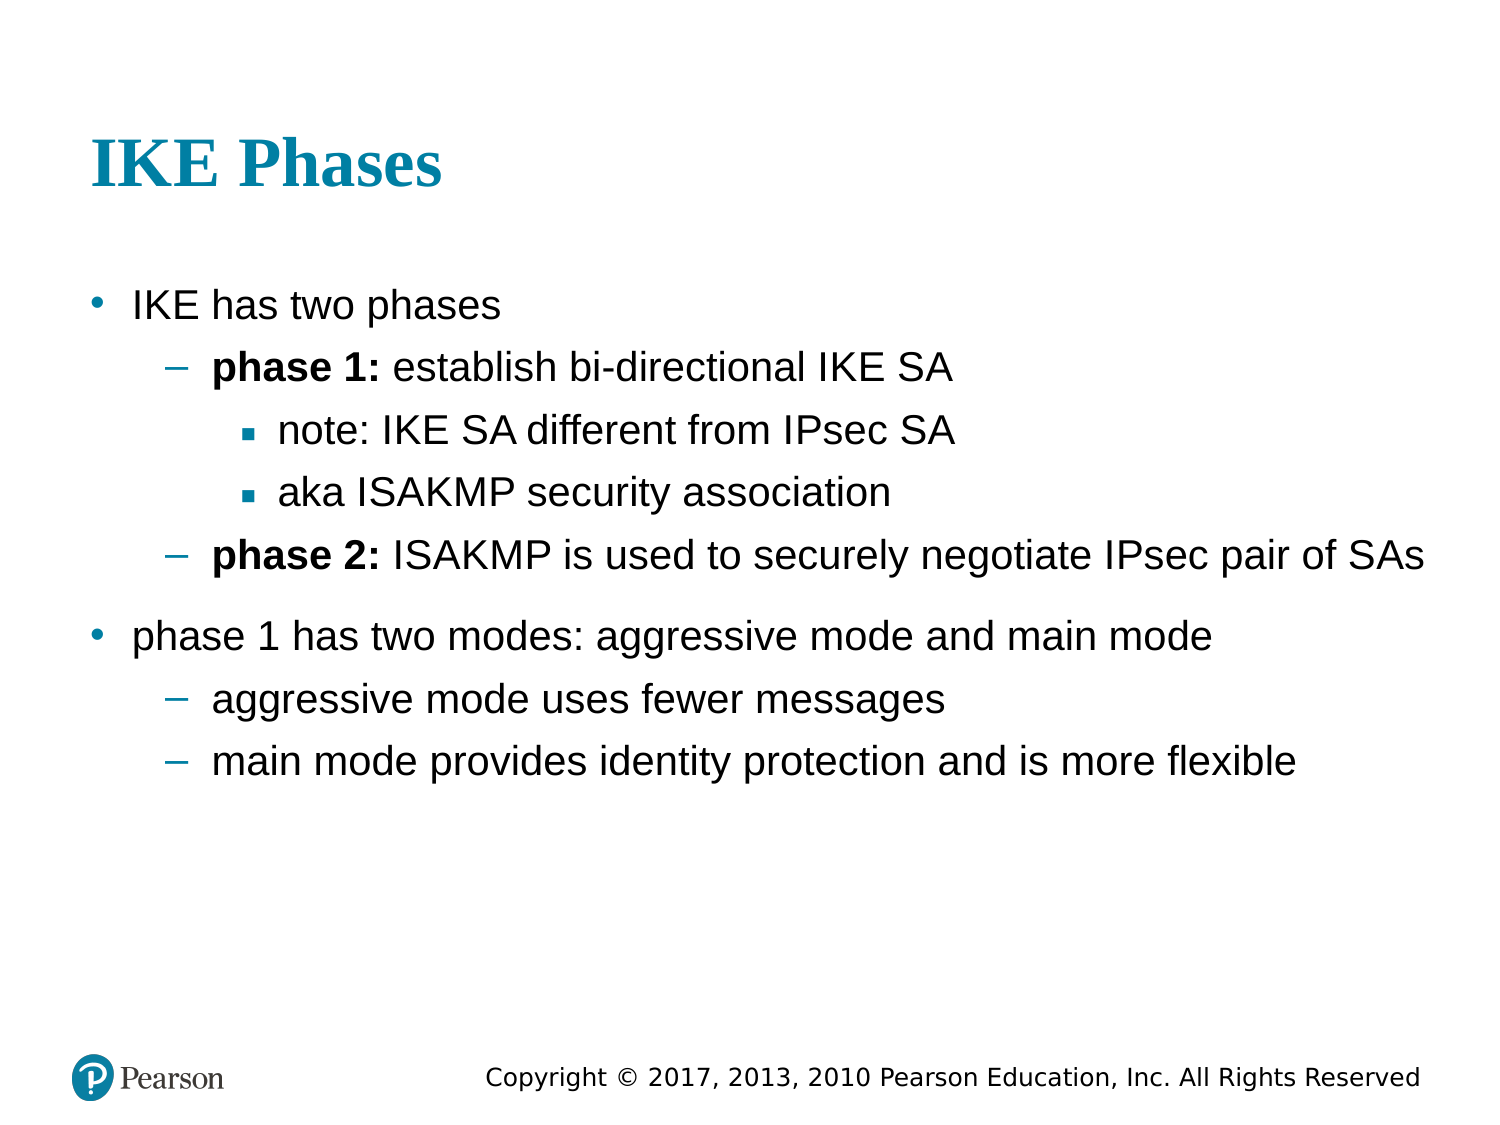

# I K E Phases
I K E has two phases
phase 1: establish bi-directional I K E S A
note: I K E S A different from I Psec S A
aka I S A K M P security association
phase 2: I S A K M P is used to securely negotiate I Psec pair of S As
phase 1 has two modes: aggressive mode and main mode
aggressive mode uses fewer messages
main mode provides identity protection and is more flexible